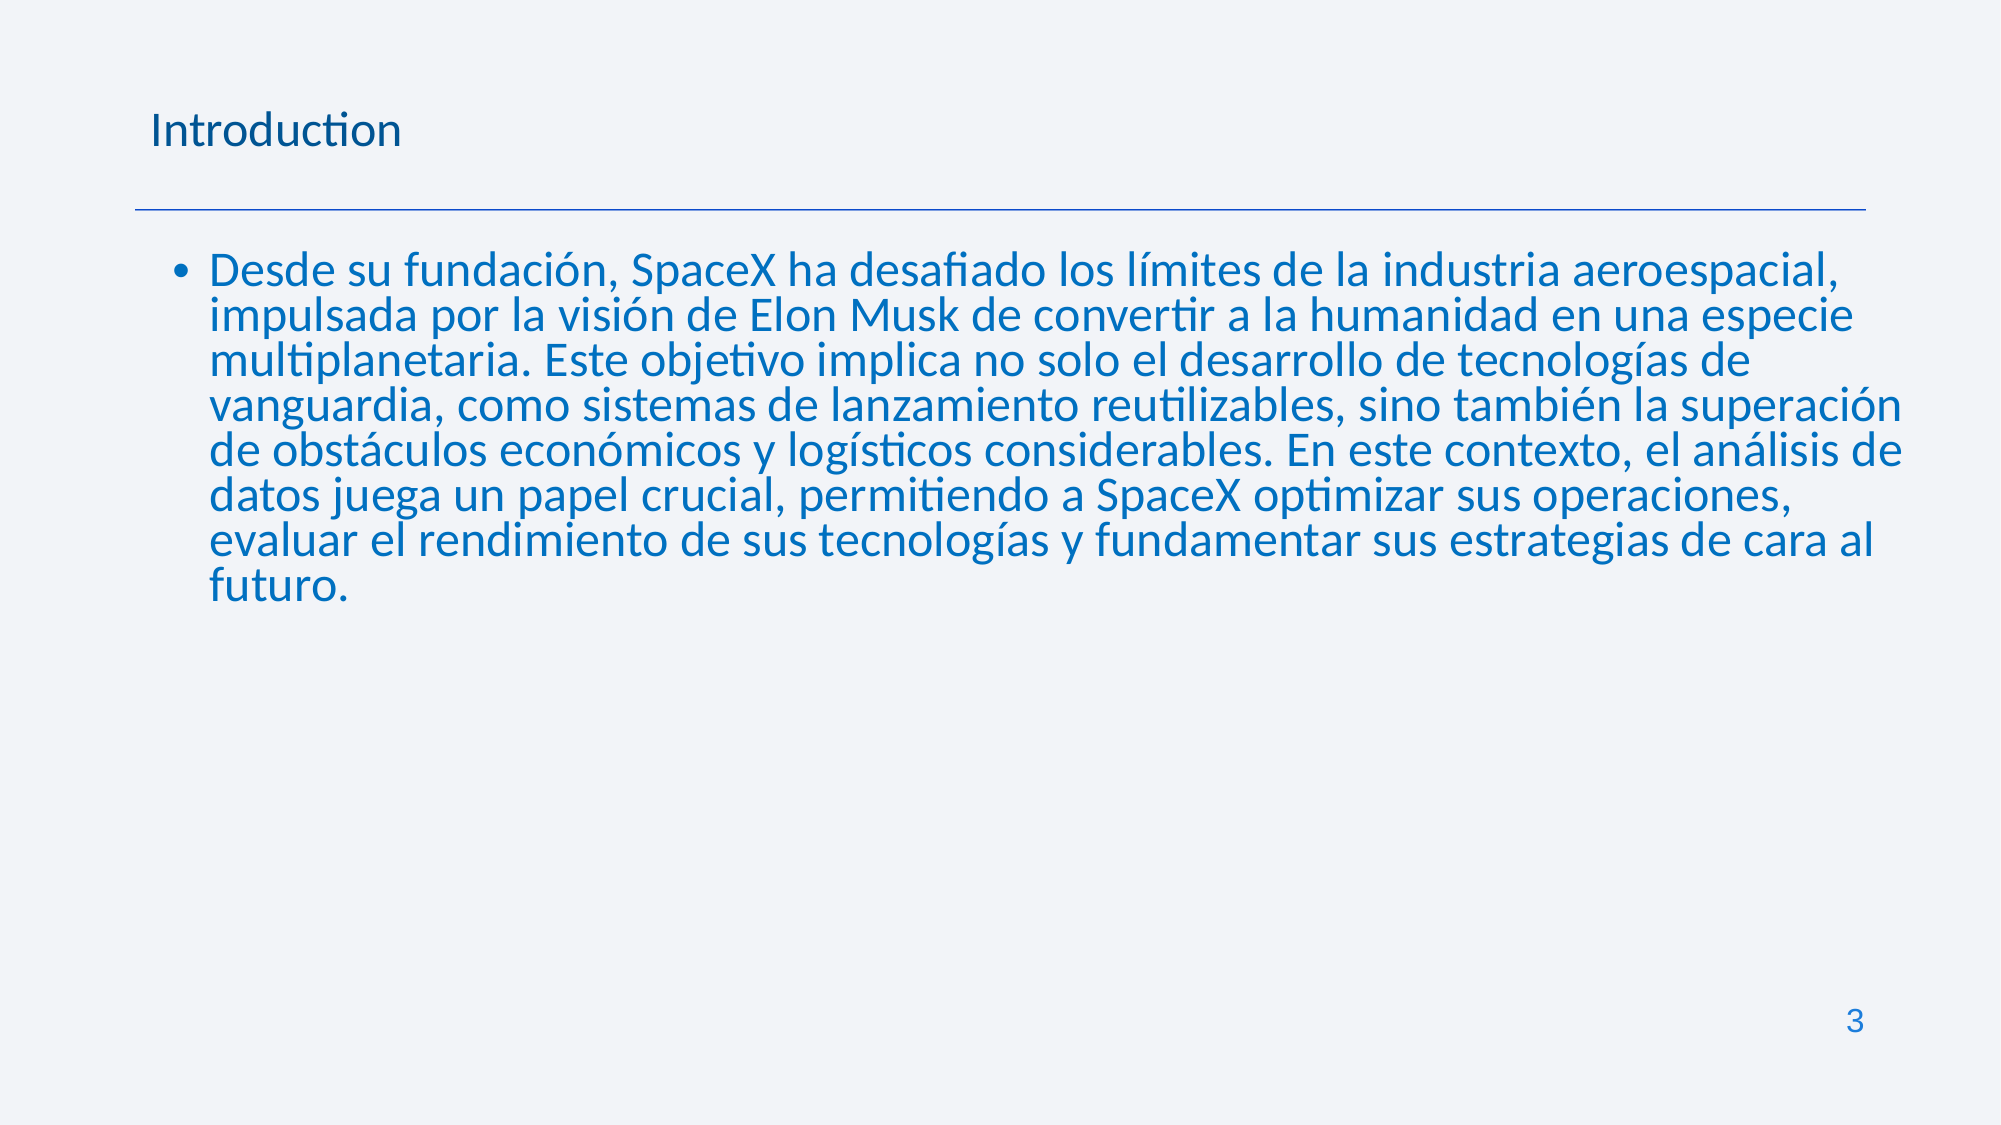

Introduction
Desde su fundación, SpaceX ha desafiado los límites de la industria aeroespacial, impulsada por la visión de Elon Musk de convertir a la humanidad en una especie multiplanetaria. Este objetivo implica no solo el desarrollo de tecnologías de vanguardia, como sistemas de lanzamiento reutilizables, sino también la superación de obstáculos económicos y logísticos considerables. En este contexto, el análisis de datos juega un papel crucial, permitiendo a SpaceX optimizar sus operaciones, evaluar el rendimiento de sus tecnologías y fundamentar sus estrategias de cara al futuro.
3